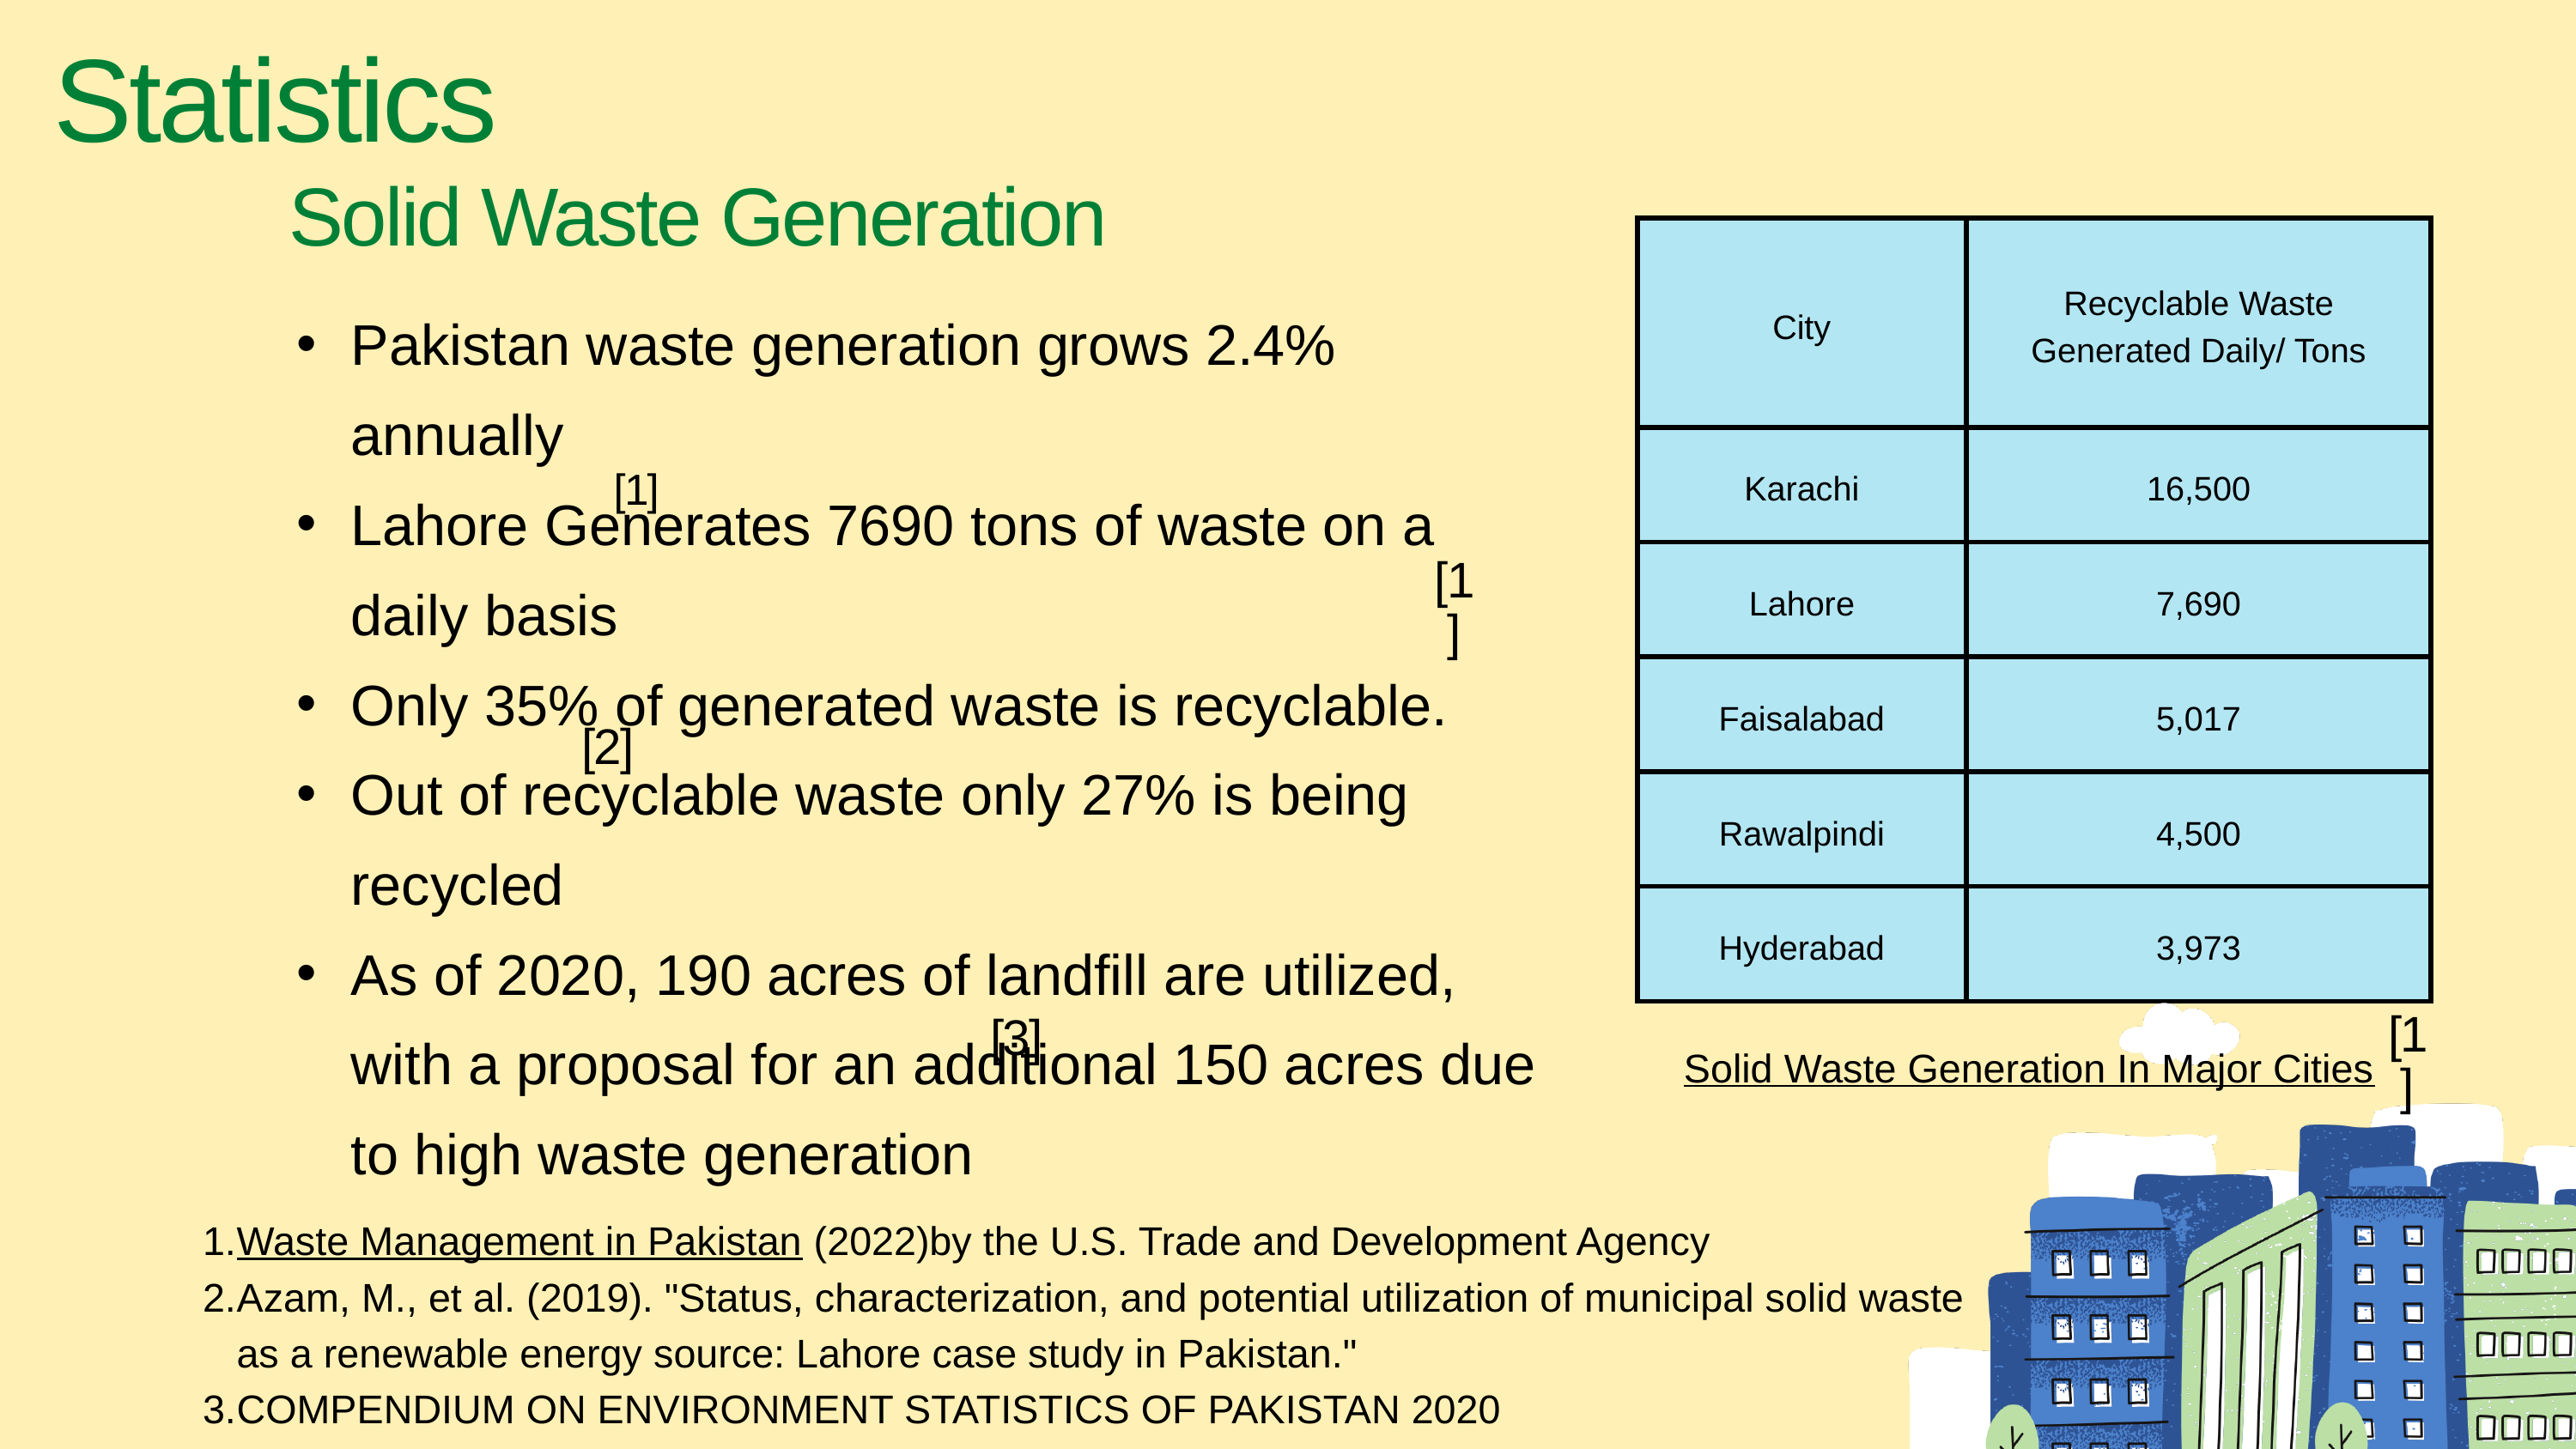

Statistics
Solid Waste Generation

| City | Recyclable Waste Generated Daily/ Tons |
| --- | --- |
| Karachi | 16,500 |
| Lahore | 7,690 |
| Faisalabad | 5,017 |
| Rawalpindi | 4,500 |
| Hyderabad | 3,973 |
Pakistan waste generation grows 2.4% annually
Lahore Generates 7690 tons of waste on a daily basis
Only 35% of generated waste is recyclable.
Out of recyclable waste only 27% is being recycled
As of 2020, 190 acres of landfill are utilized, with a proposal for an additional 150 acres due to high waste generation
[1]
[1]
[2]

[1]
[3]
Solid Waste Generation In Major Cities
Waste Management in Pakistan (2022)by the U.S. Trade and Development Agency
Azam, M., et al. (2019). "Status, characterization, and potential utilization of municipal solid waste as a renewable energy source: Lahore case study in Pakistan."
COMPENDIUM ON ENVIRONMENT STATISTICS OF PAKISTAN 2020